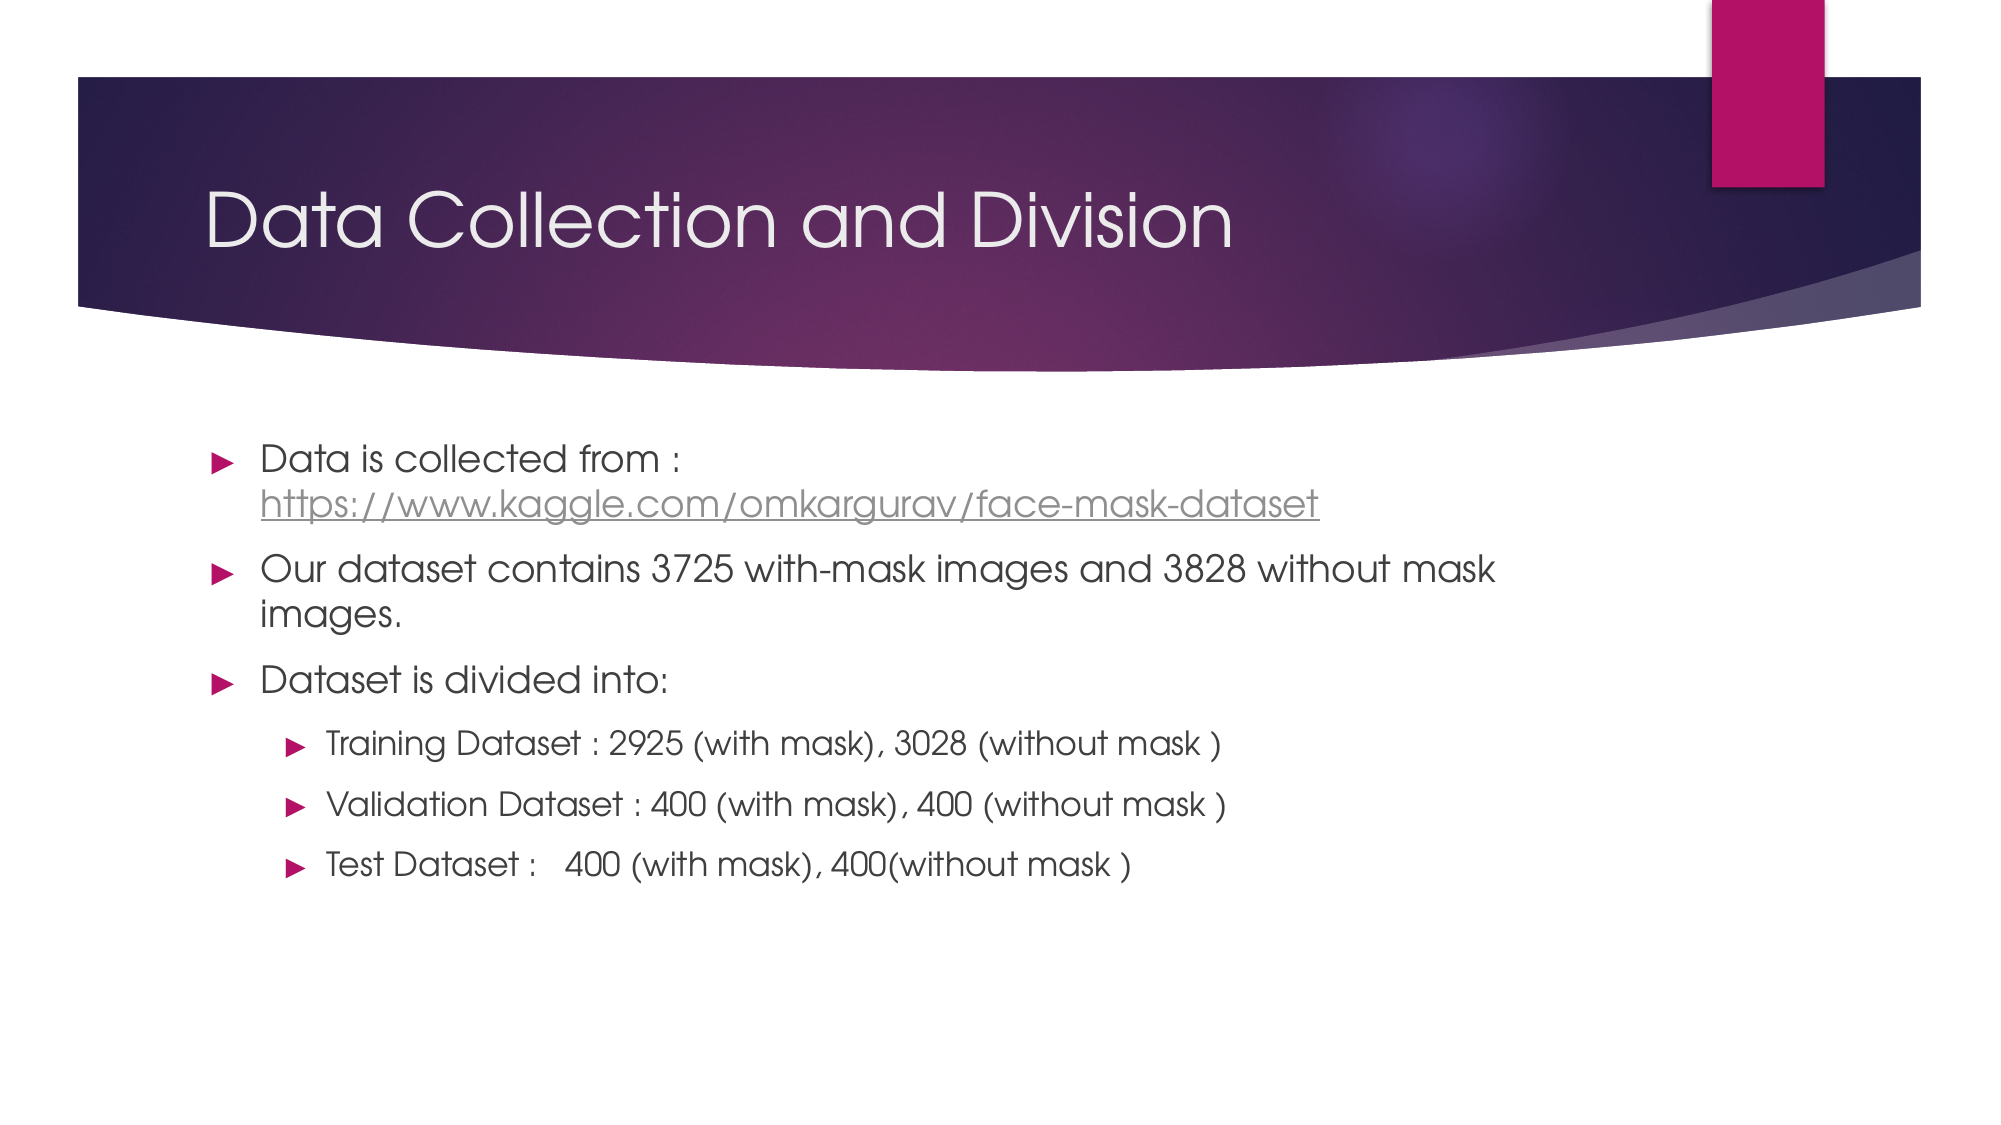

# Data Collection and Division
Data is collected from : https://www.kaggle.com/omkargurav/face-mask-dataset
Our dataset contains 3725 with-mask images and 3828 without mask images.
Dataset is divided into:
Training Dataset : 2925 (with mask), 3028 (without mask )
Validation Dataset : 400 (with mask), 400 (without mask )
Test Dataset :   400 (with mask), 400(without mask )